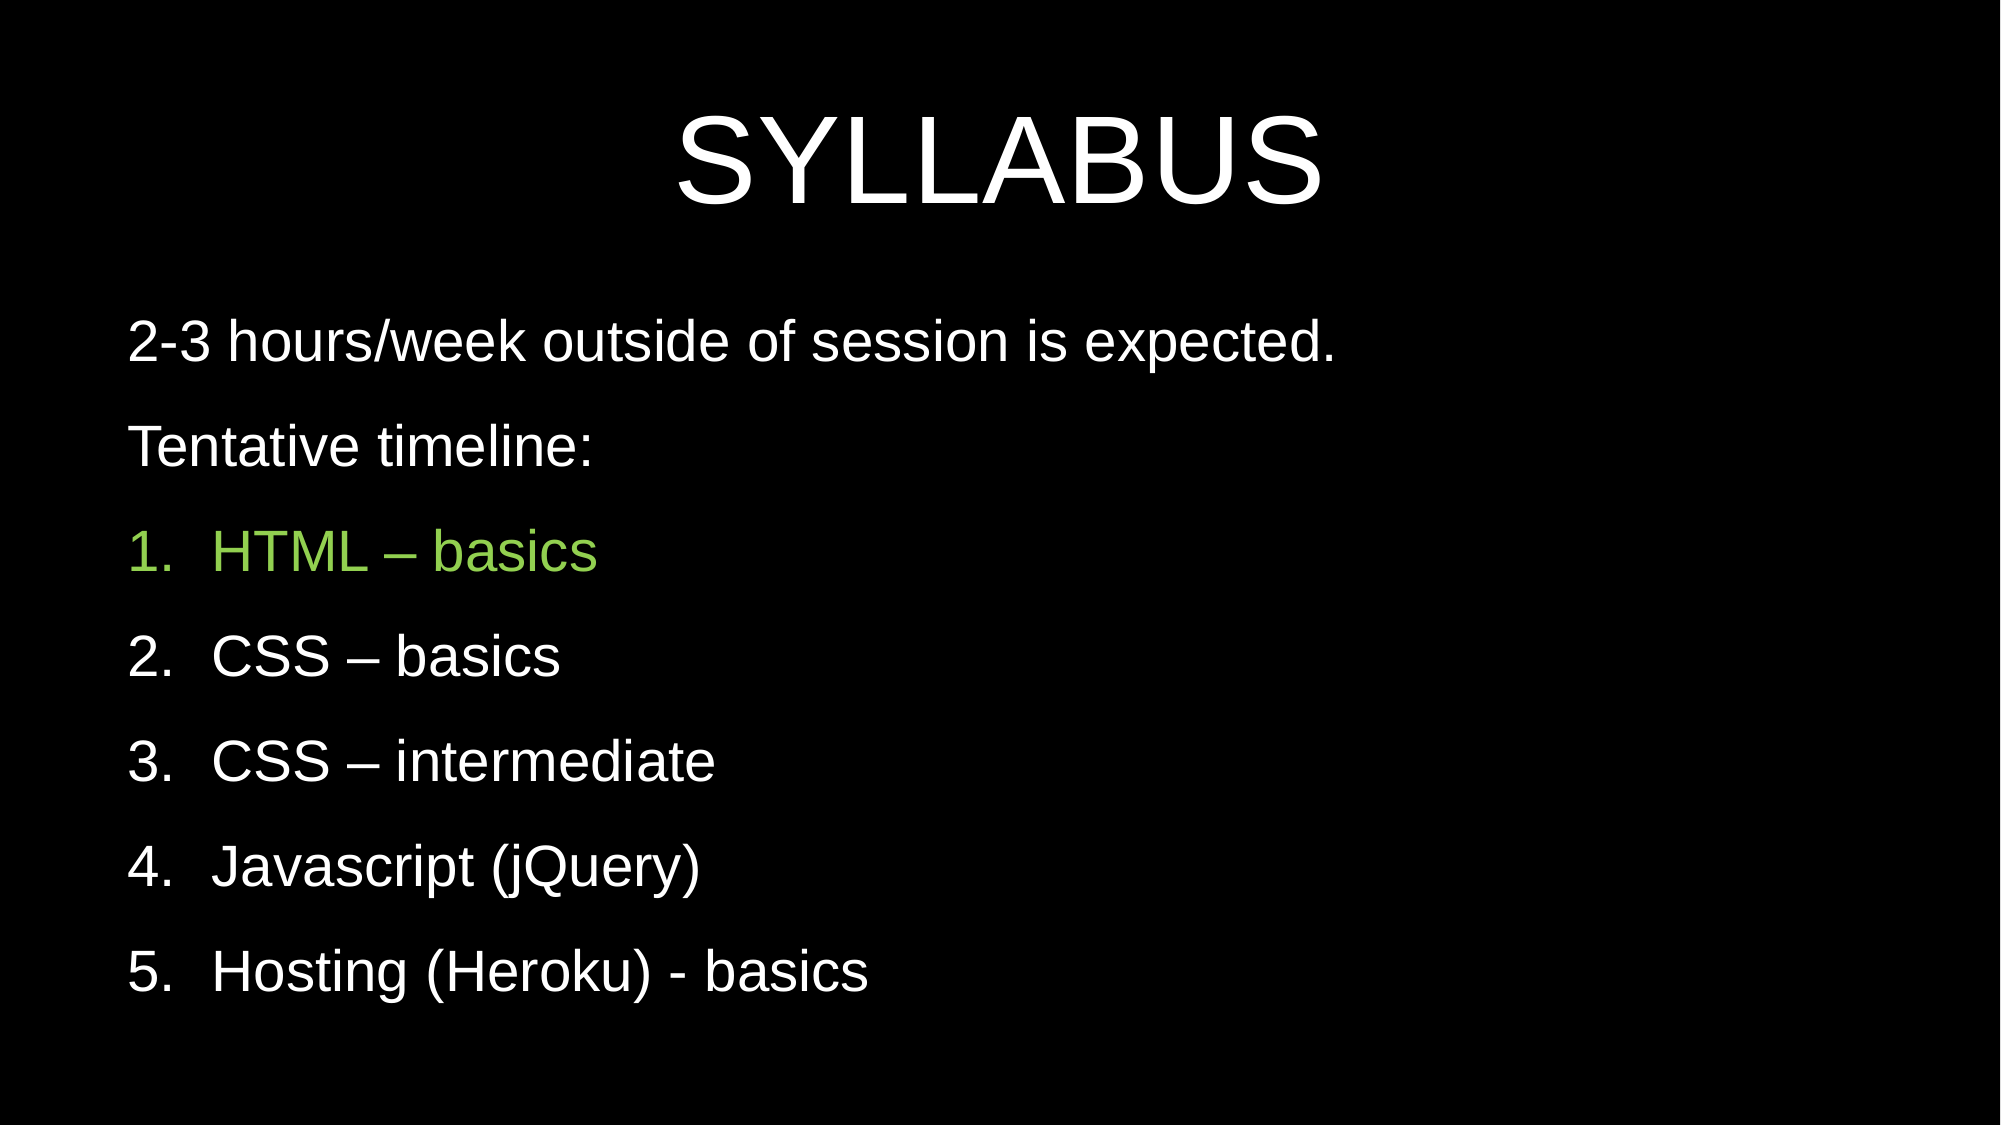

# Syllabus
2-3 hours/week outside of session is expected.
Tentative timeline:
HTML – basics
CSS – basics
CSS – intermediate
Javascript (jQuery)
Hosting (Heroku) - basics